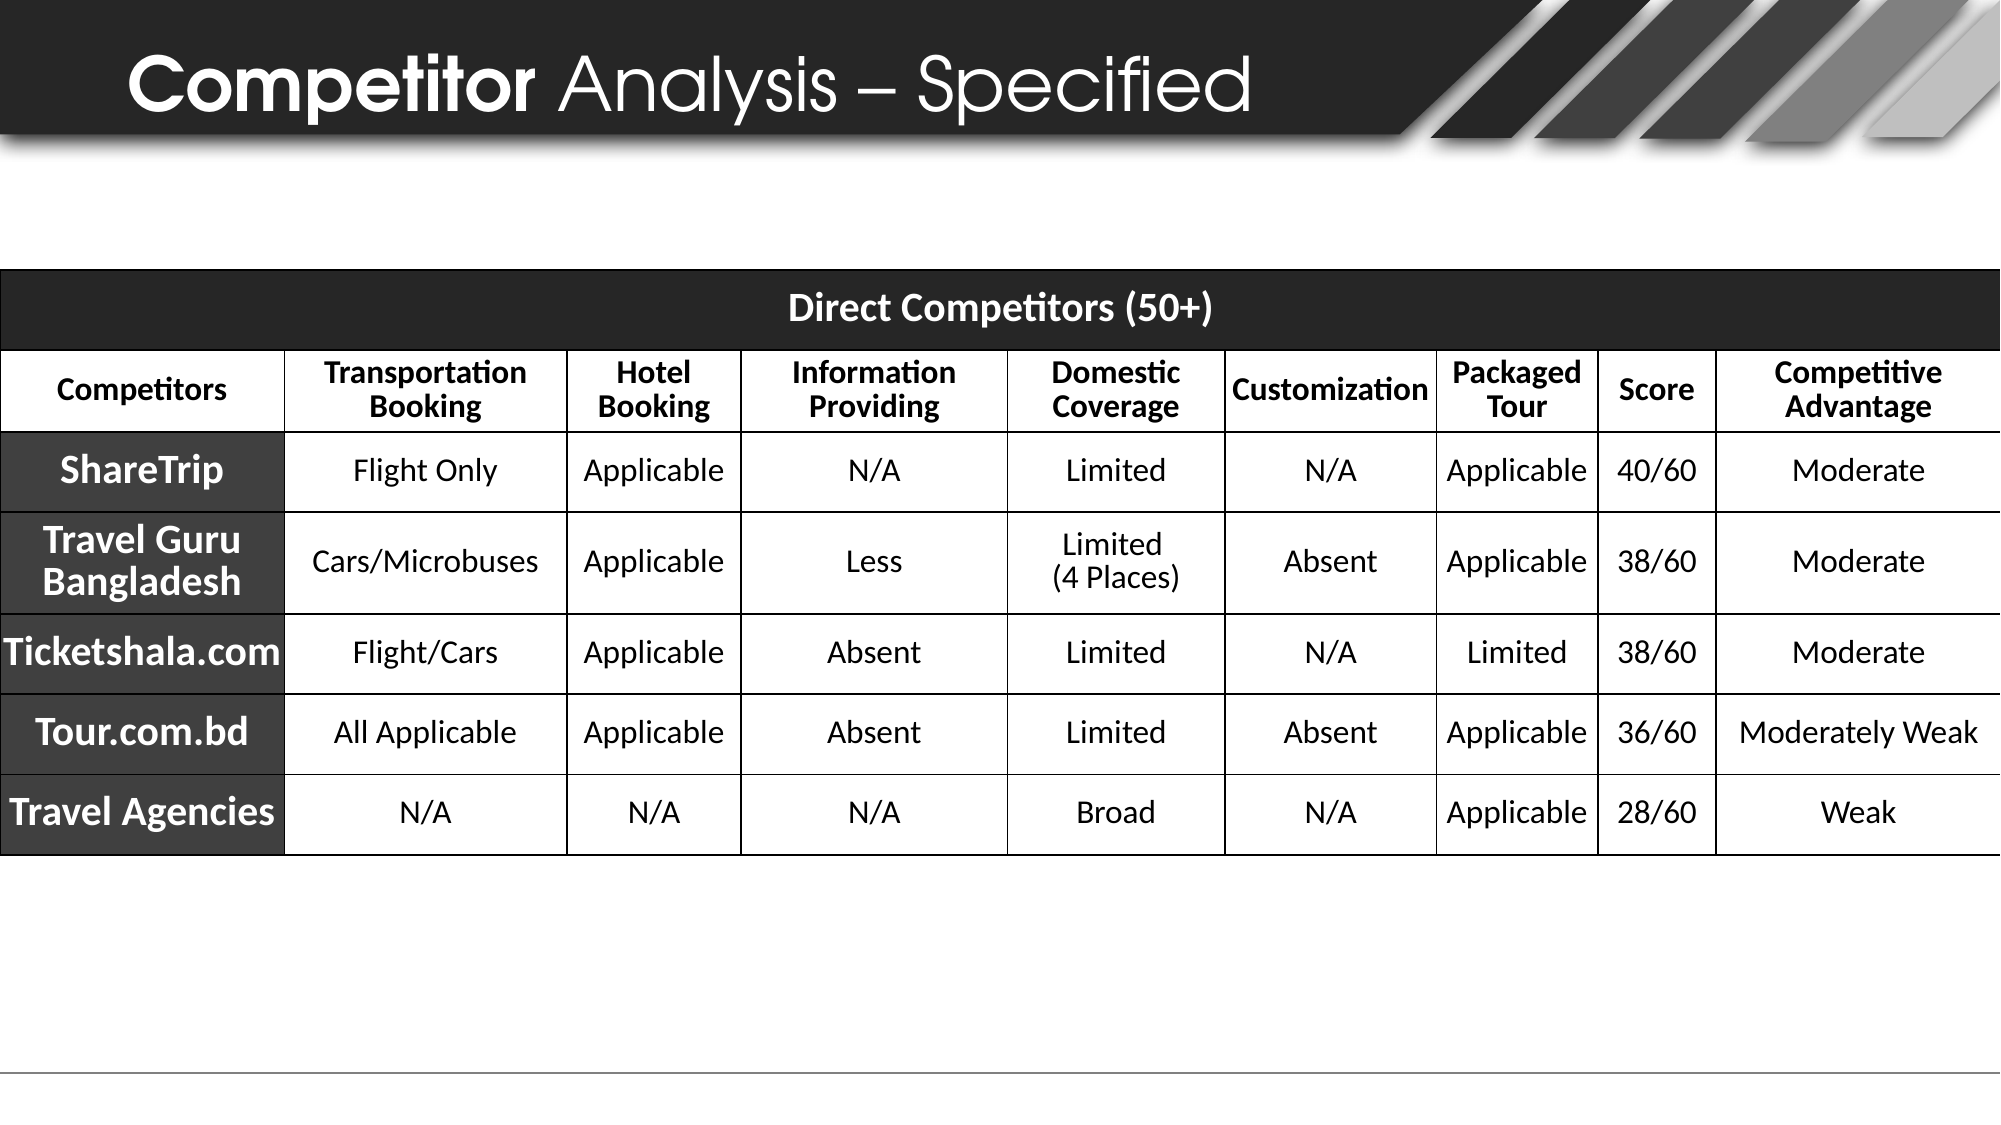

Competitor Analysis – Specified
| Direct Competitors (50+) |  |  |  |  |  |  |  |  |
| --- | --- | --- | --- | --- | --- | --- | --- | --- |
| Competitors | Transportation Booking | Hotel Booking | Information Providing | Domestic Coverage | Customization | Packaged Tour | Score | Competitive Advantage |
| ShareTrip | Flight Only | Applicable | N/A | Limited | N/A | Applicable | 40/60 | Moderate |
| Travel Guru Bangladesh | Cars/Microbuses | Applicable | Less | Limited (4 Places) | Absent | Applicable | 38/60 | Moderate |
| Ticketshala.com | Flight/Cars | Applicable | Absent | Limited | N/A | Limited | 38/60 | Moderate |
| Tour.com.bd | All Applicable | Applicable | Absent | Limited | Absent | Applicable | 36/60 | Moderately Weak |
| Travel Agencies | N/A | N/A | N/A | Broad | N/A | Applicable | 28/60 | Weak |